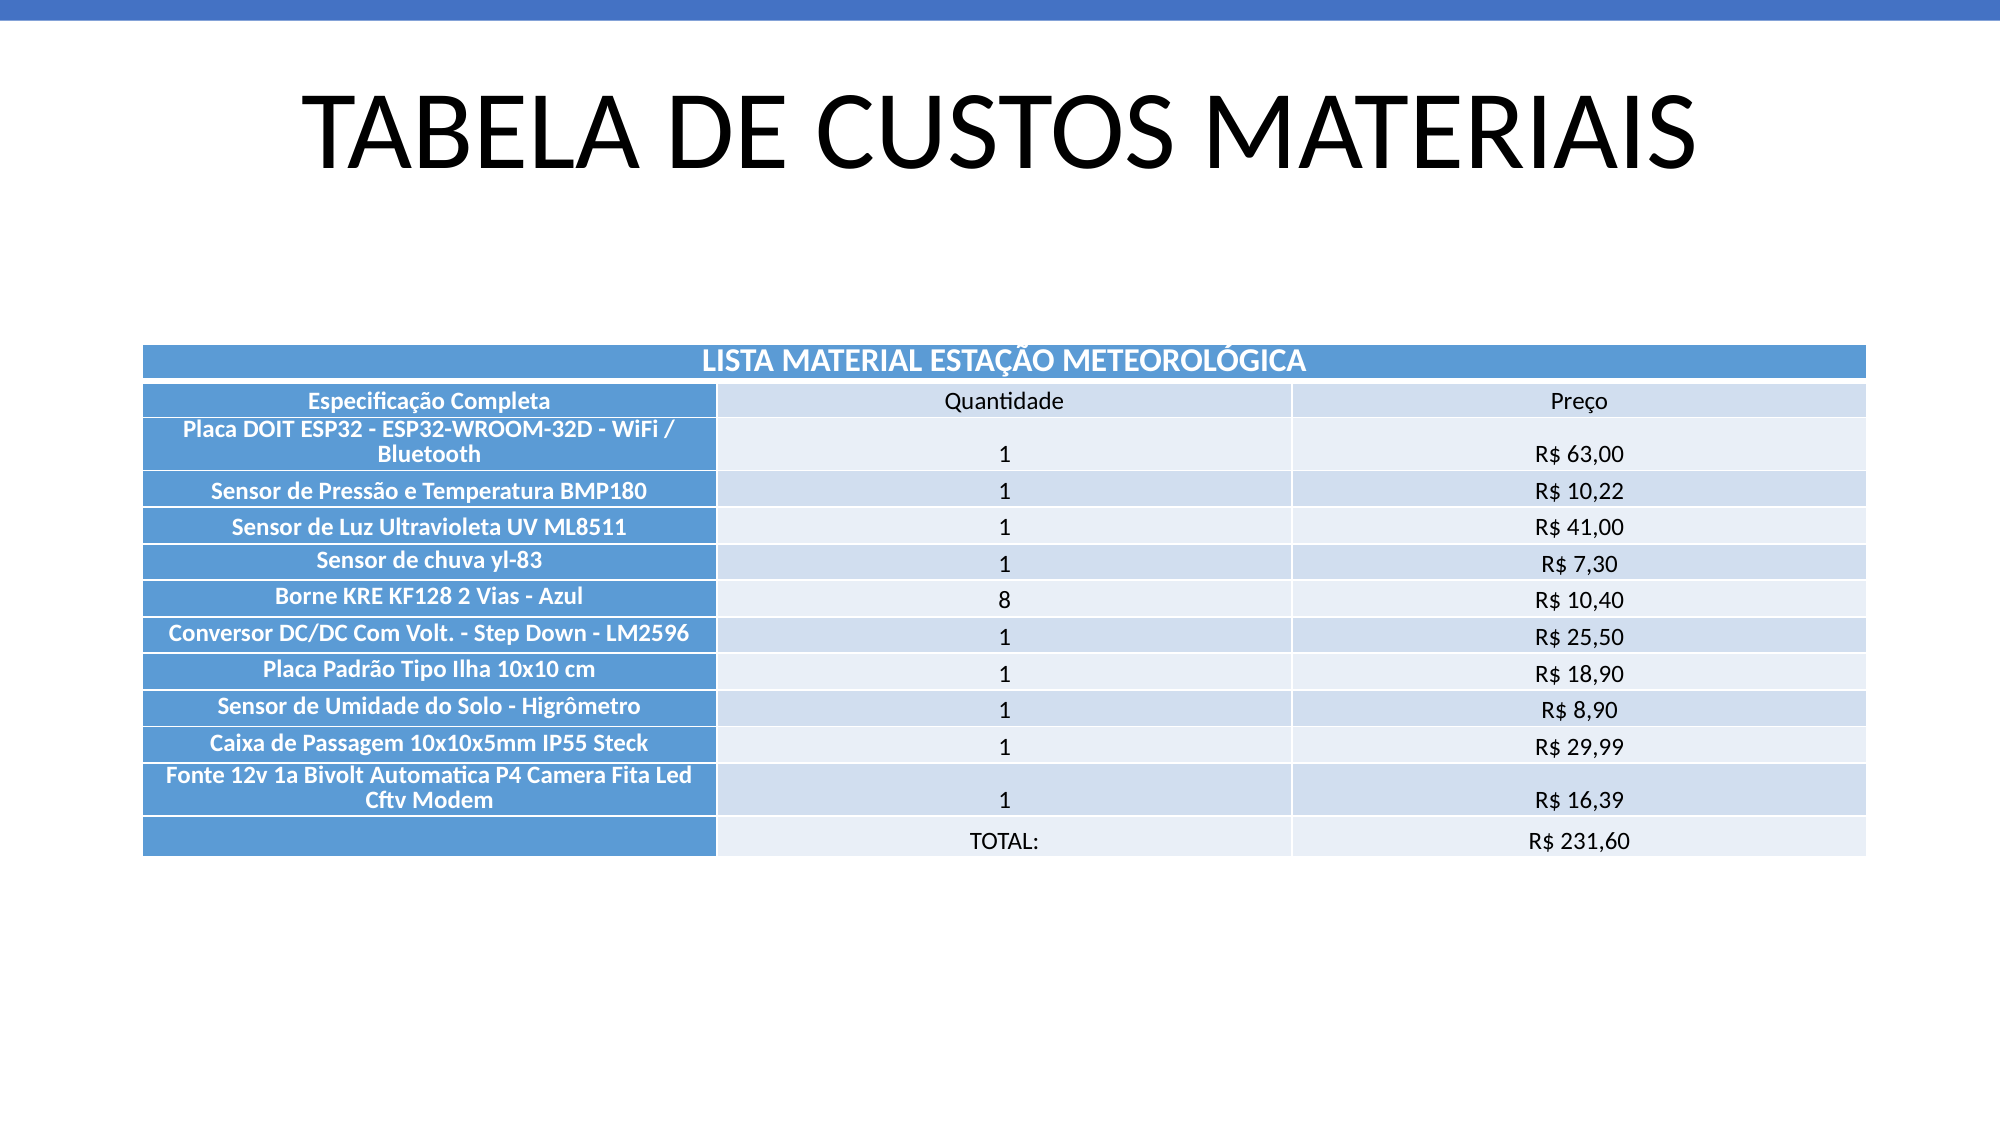

# TABELA DE CUSTOS MATERIAIS
| LISTA MATERIAL ESTAÇÃO METEOROLÓGICA |  |  |
| --- | --- | --- |
| Especificação Completa | Quantidade | Preço |
| Placa DOIT ESP32 - ESP32-WROOM-32D - WiFi / Bluetooth | 1 | R$ 63,00 |
| Sensor de Pressão e Temperatura BMP180 | 1 | R$ 10,22 |
| Sensor de Luz Ultravioleta UV ML8511 | 1 | R$ 41,00 |
| Sensor de chuva yl-83 | 1 | R$ 7,30 |
| Borne KRE KF128 2 Vias - Azul | 8 | R$ 10,40 |
| Conversor DC/DC Com Volt. - Step Down - LM2596 | 1 | R$ 25,50 |
| Placa Padrão Tipo Ilha 10x10 cm | 1 | R$ 18,90 |
| Sensor de Umidade do Solo - Higrômetro | 1 | R$ 8,90 |
| Caixa de Passagem 10x10x5mm IP55 Steck | 1 | R$ 29,99 |
| Fonte 12v 1a Bivolt Automatica P4 Camera Fita Led Cftv Modem | 1 | R$ 16,39 |
|  | TOTAL: | R$ 231,60 |